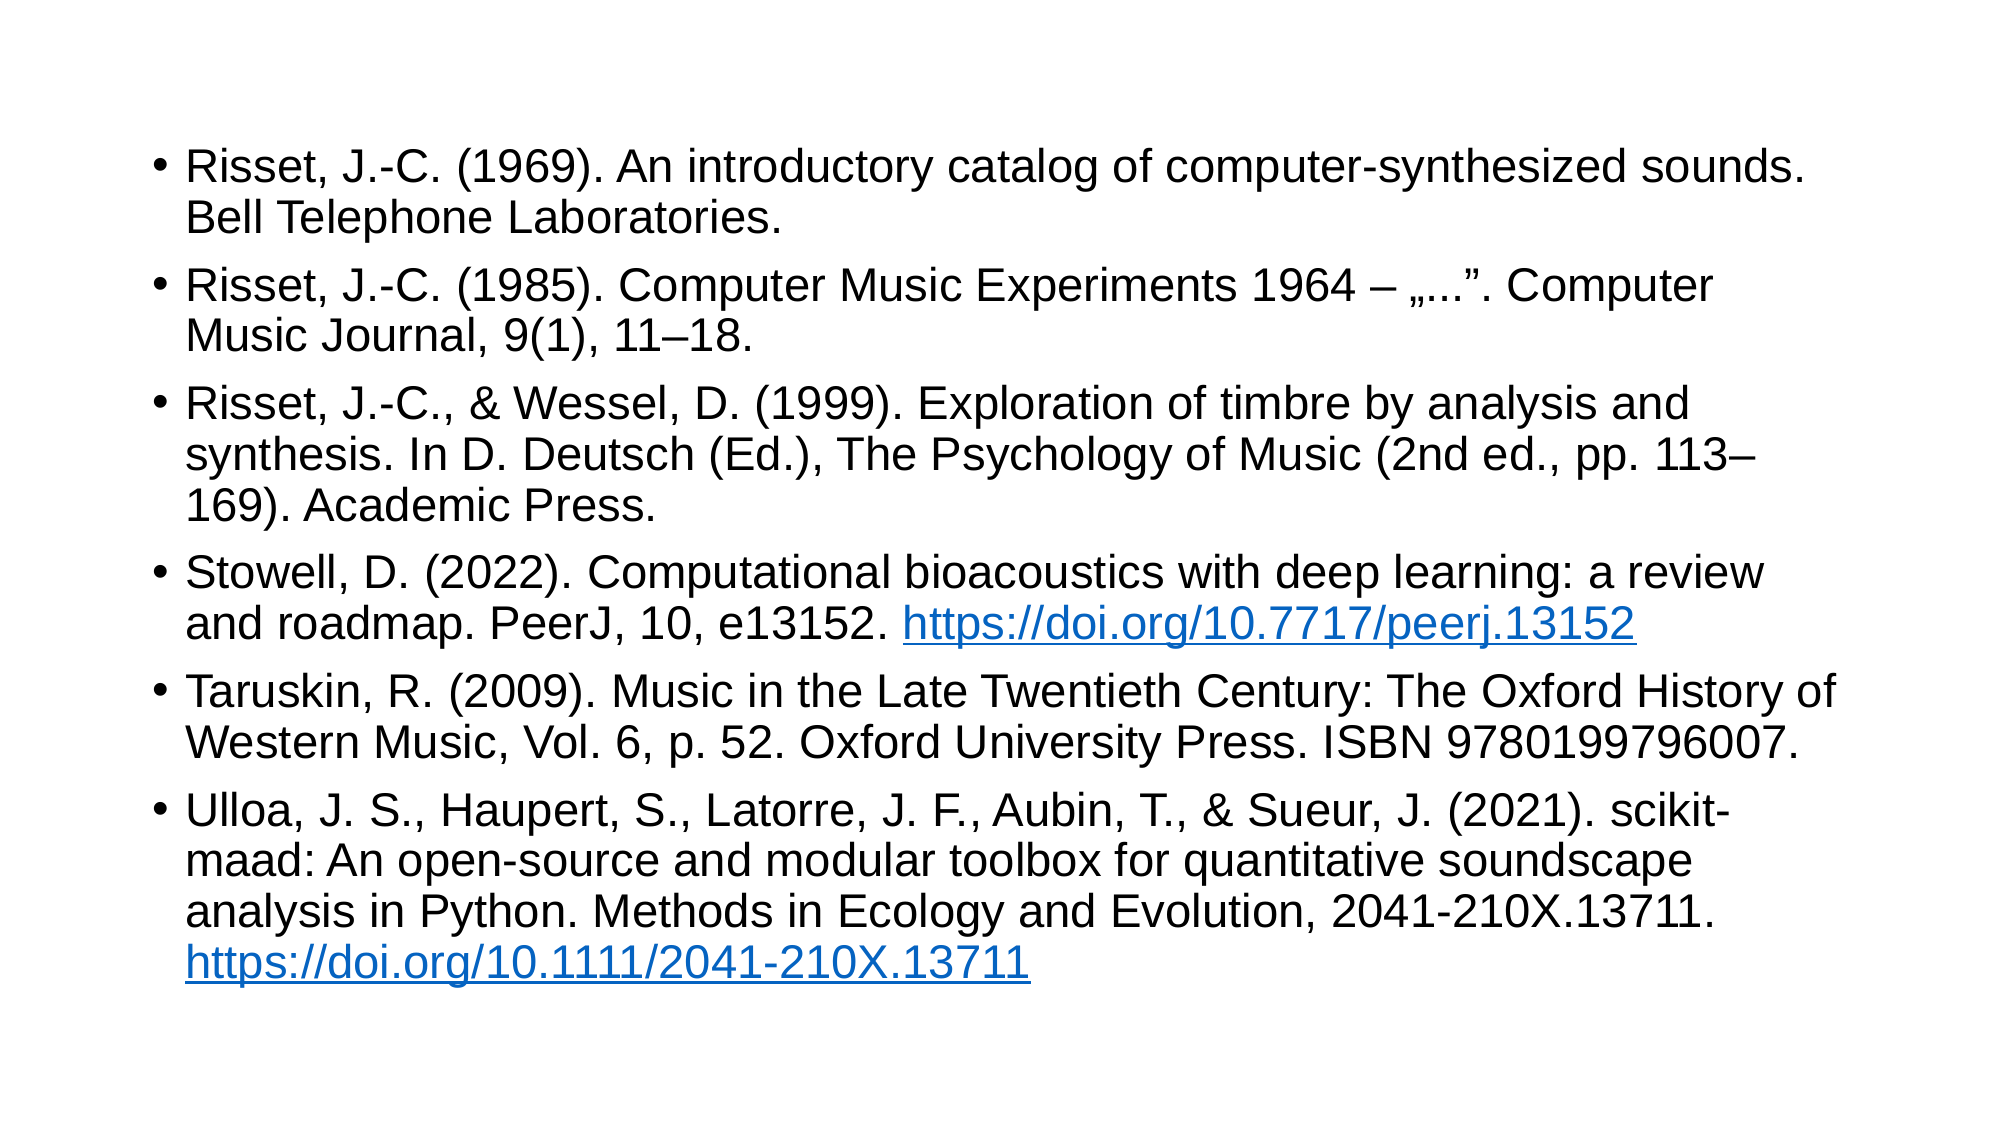

Risset, J.-C. (1969). An introductory catalog of computer-synthesized sounds. Bell Telephone Laboratories.
Risset, J.-C. (1985). Computer Music Experiments 1964 – „...”. Computer Music Journal, 9(1), 11–18.
Risset, J.-C., & Wessel, D. (1999). Exploration of timbre by analysis and synthesis. In D. Deutsch (Ed.), The Psychology of Music (2nd ed., pp. 113–169). Academic Press.
Stowell, D. (2022). Computational bioacoustics with deep learning: a review and roadmap. PeerJ, 10, e13152. https://doi.org/10.7717/peerj.13152
Taruskin, R. (2009). Music in the Late Twentieth Century: The Oxford History of Western Music, Vol. 6, p. 52. Oxford University Press. ISBN 9780199796007.
Ulloa, J. S., Haupert, S., Latorre, J. F., Aubin, T., & Sueur, J. (2021). scikit-maad: An open-source and modular toolbox for quantitative soundscape analysis in Python. Methods in Ecology and Evolution, 2041-210X.13711. https://doi.org/10.1111/2041-210X.13711